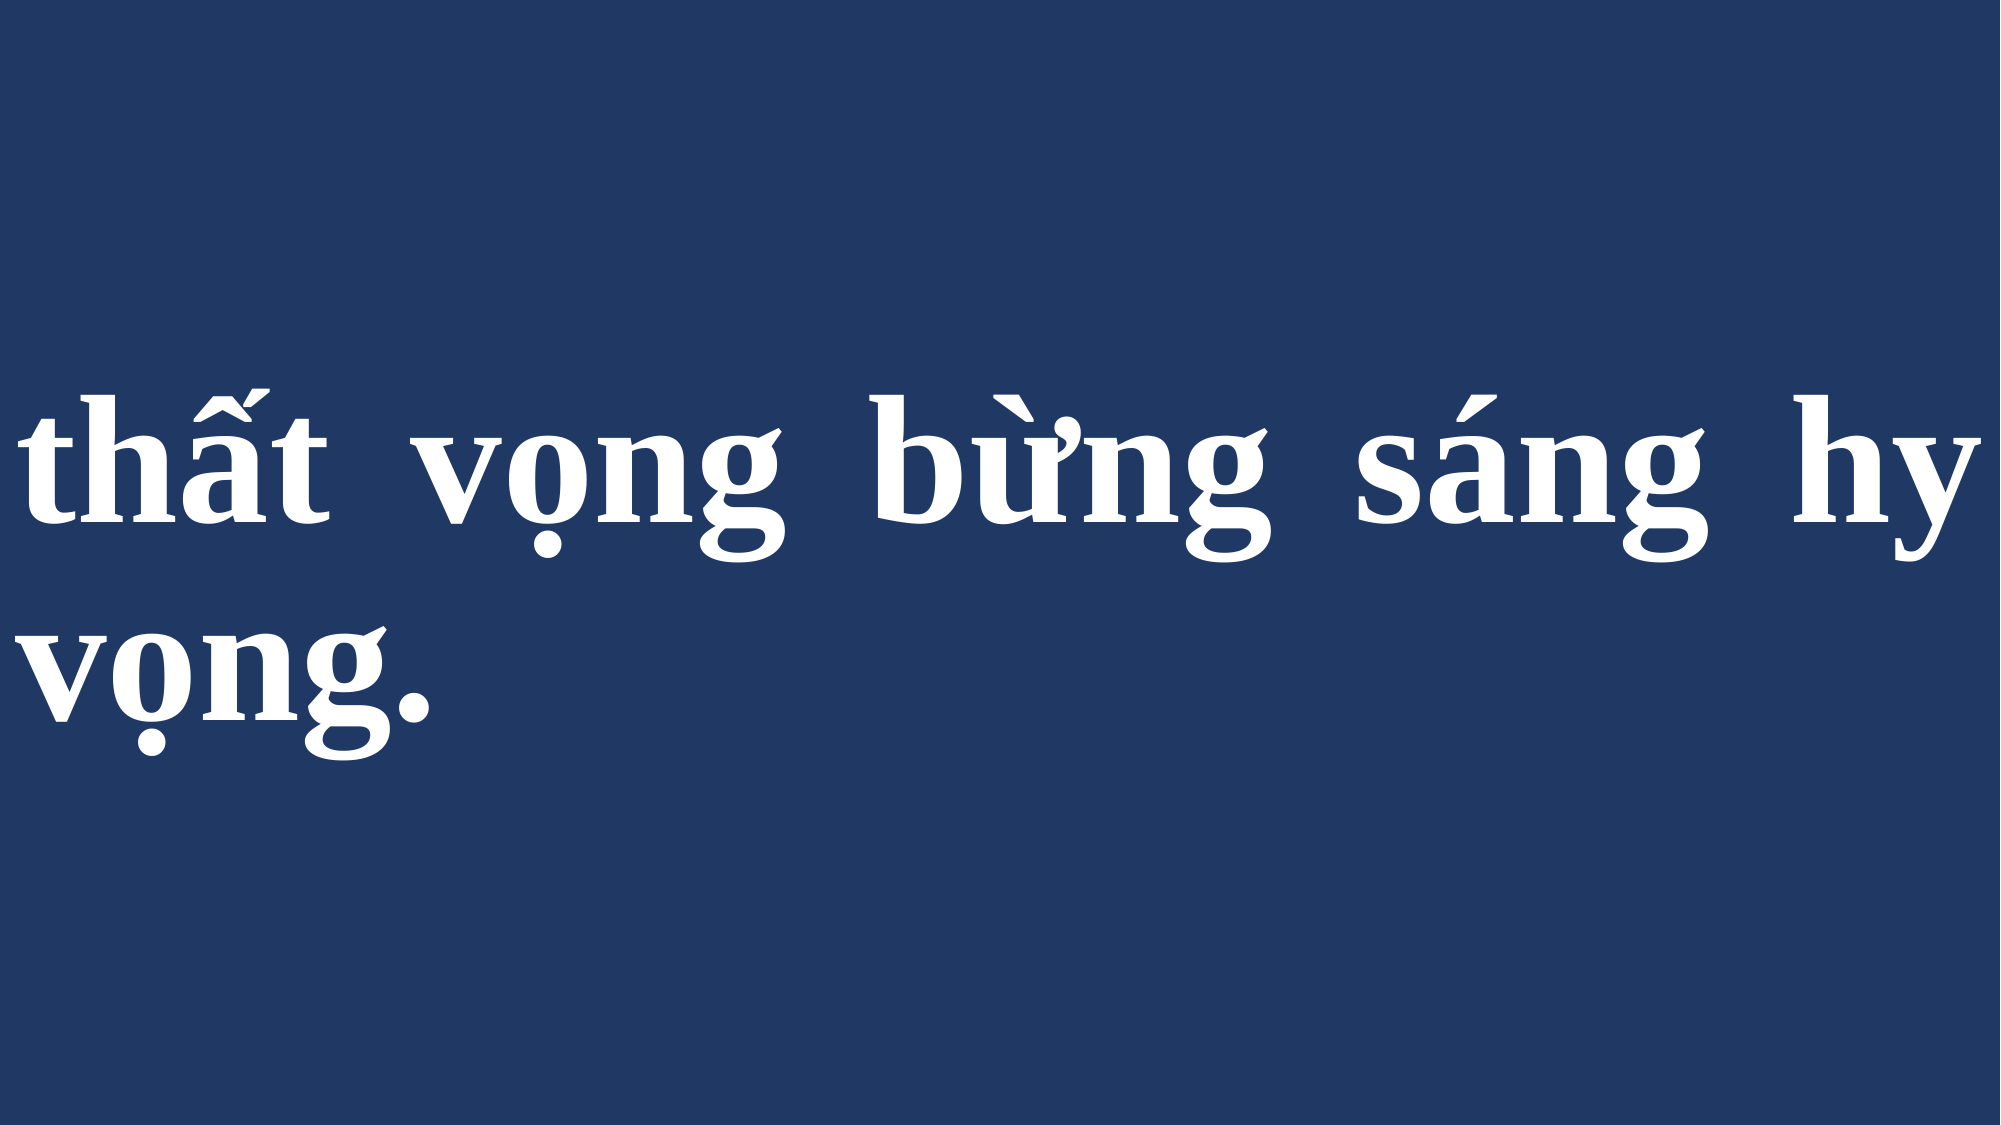

# thất vọng bừng sáng hy vọng.